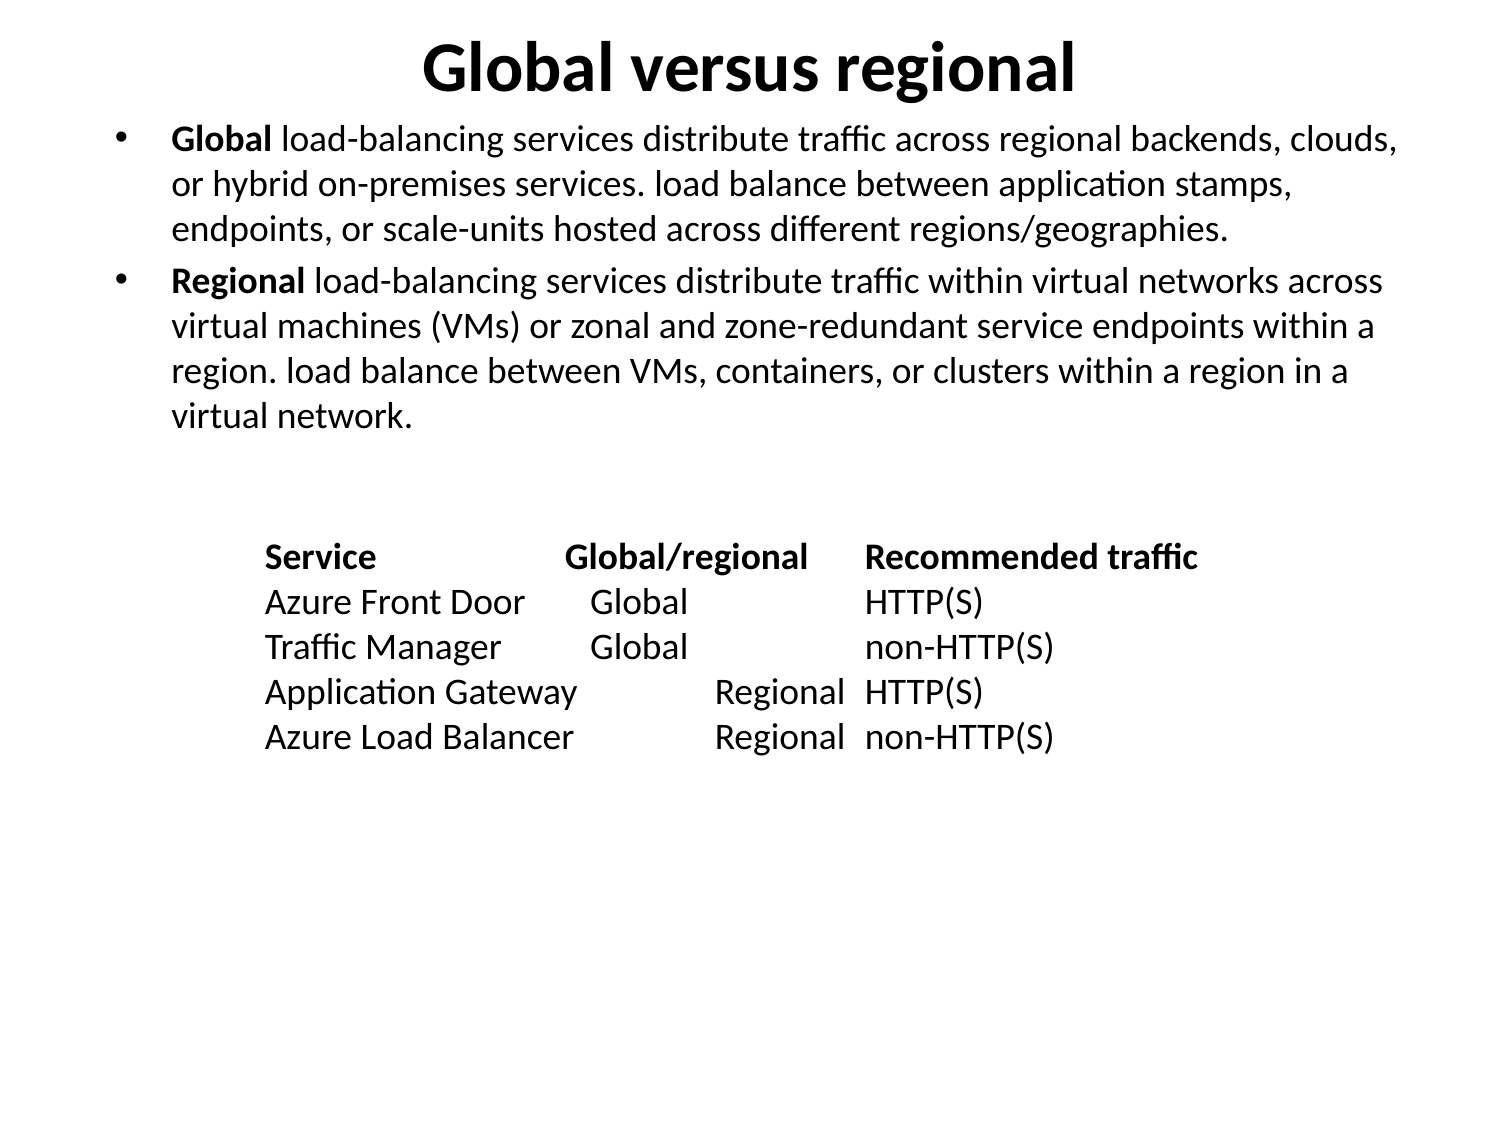

# Global versus regional
Global load-balancing services distribute traffic across regional backends, clouds, or hybrid on-premises services. load balance between application stamps, endpoints, or scale-units hosted across different regions/geographies.
Regional load-balancing services distribute traffic within virtual networks across virtual machines (VMs) or zonal and zone-redundant service endpoints within a region. load balance between VMs, containers, or clusters within a region in a virtual network.

Service		Global/regional	Recommended traffic
Azure Front Door	   Global		HTTP(S)
Traffic Manager	   Global		non-HTTP(S)
Application Gateway	Regional	HTTP(S)
Azure Load Balancer	Regional	non-HTTP(S)